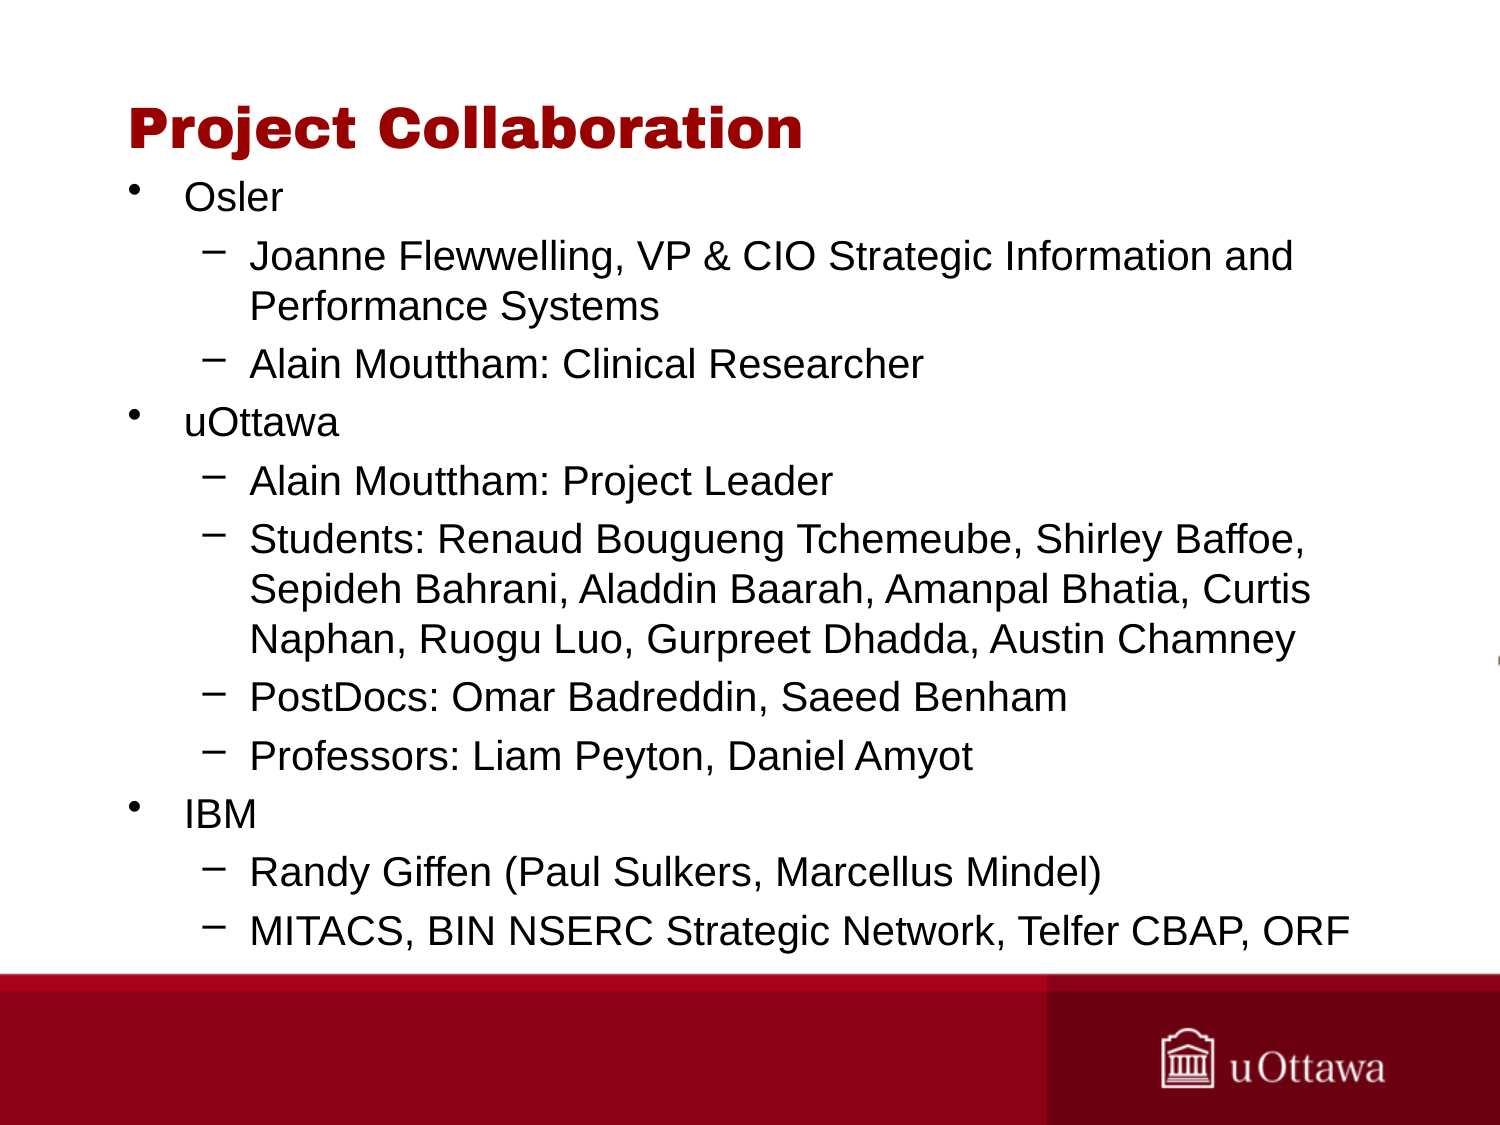

# Project Collaboration
Osler
Joanne Flewwelling, VP & CIO Strategic Information and Performance Systems
Alain Mouttham: Clinical Researcher
uOttawa
Alain Mouttham: Project Leader
Students: Renaud Bougueng Tchemeube, Shirley Baffoe, Sepideh Bahrani, Aladdin Baarah, Amanpal Bhatia, Curtis Naphan, Ruogu Luo, Gurpreet Dhadda, Austin Chamney
PostDocs: Omar Badreddin, Saeed Benham
Professors: Liam Peyton, Daniel Amyot
IBM
Randy Giffen (Paul Sulkers, Marcellus Mindel)
MITACS, BIN NSERC Strategic Network, Telfer CBAP, ORF